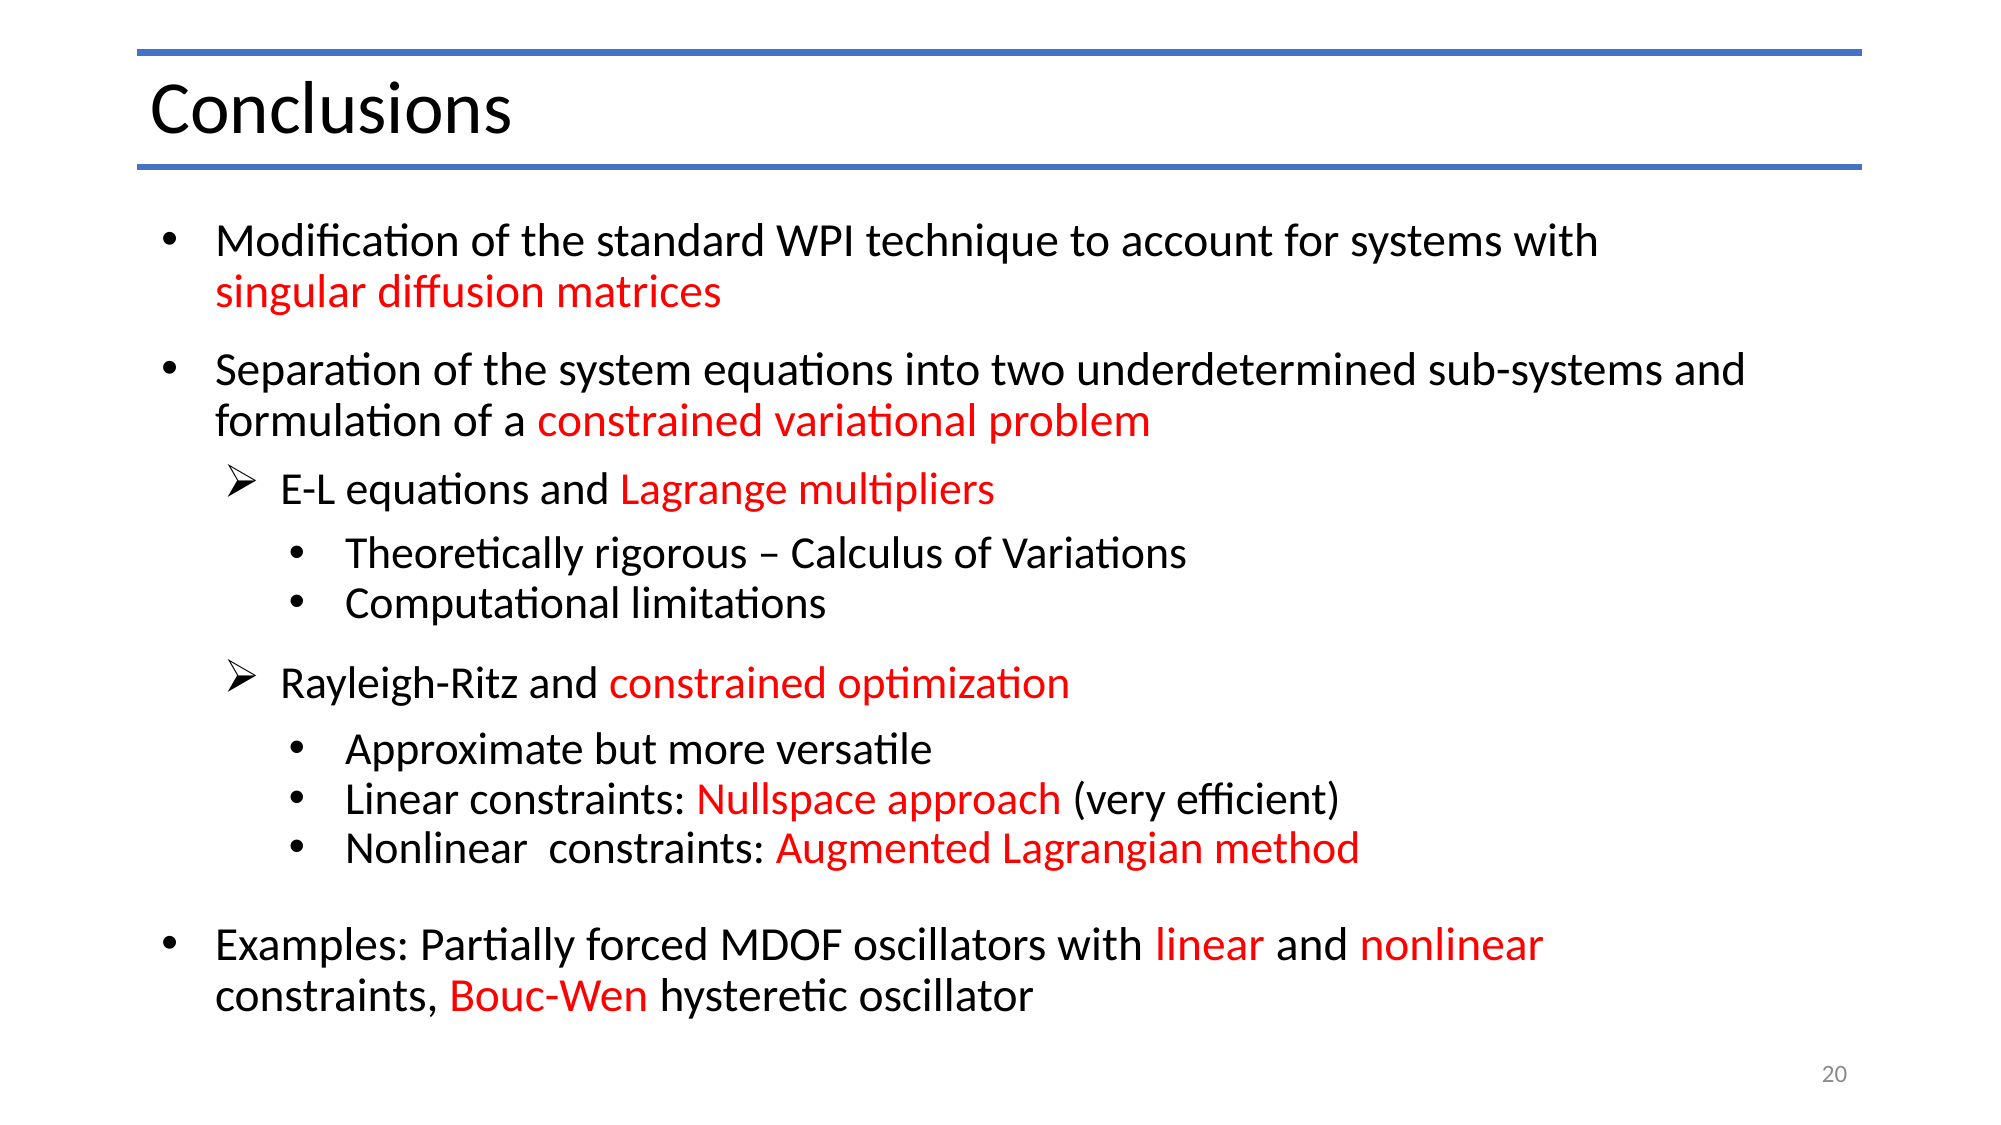

Conclusions
Modification of the standard WPI technique to account for systems with singular diffusion matrices
Separation of the system equations into two underdetermined sub-systems and formulation of a constrained variational problem
E-L equations and Lagrange multipliers
Theoretically rigorous – Calculus of Variations
Computational limitations
Rayleigh-Ritz and constrained optimization
Approximate but more versatile
Linear constraints: Nullspace approach (very efficient)
Nonlinear  constraints: Augmented Lagrangian method
Examples: Partially forced MDOF oscillators with linear and nonlinear constraints, Bouc-Wen hysteretic oscillator
20